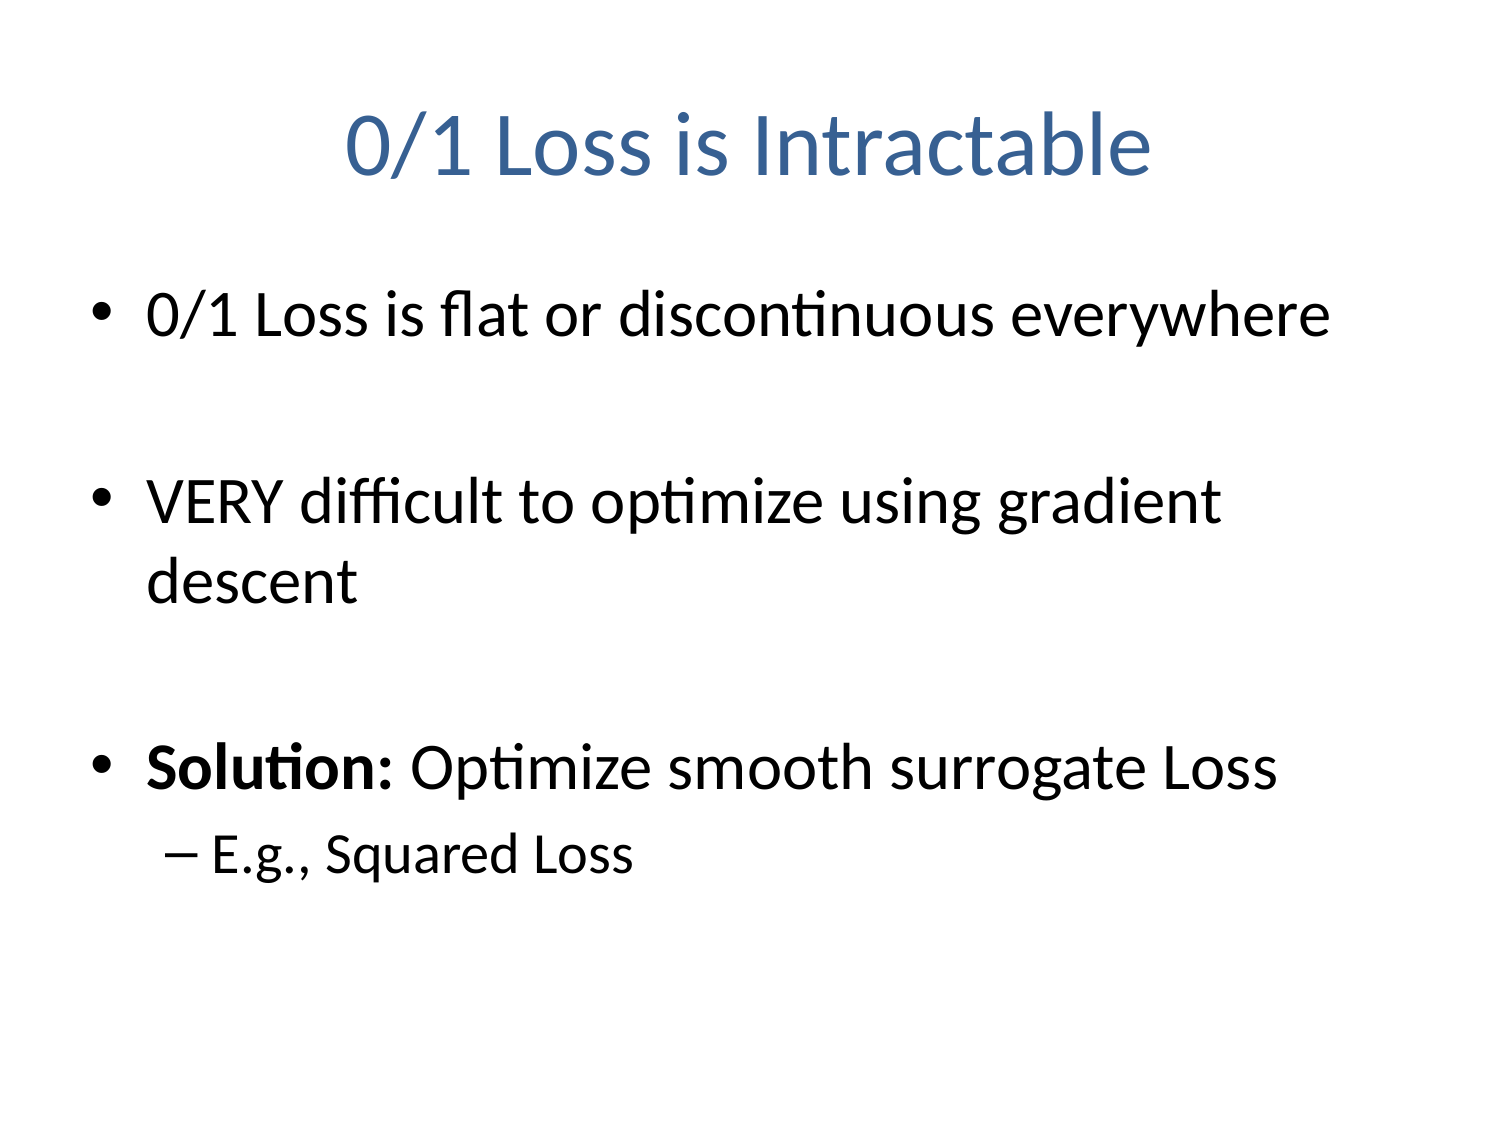

# 0/1 Loss is Intractable
0/1 Loss is flat or discontinuous everywhere

VERY difficult to optimize using gradient descent

Solution: Optimize smooth surrogate Loss
E.g., Squared Loss